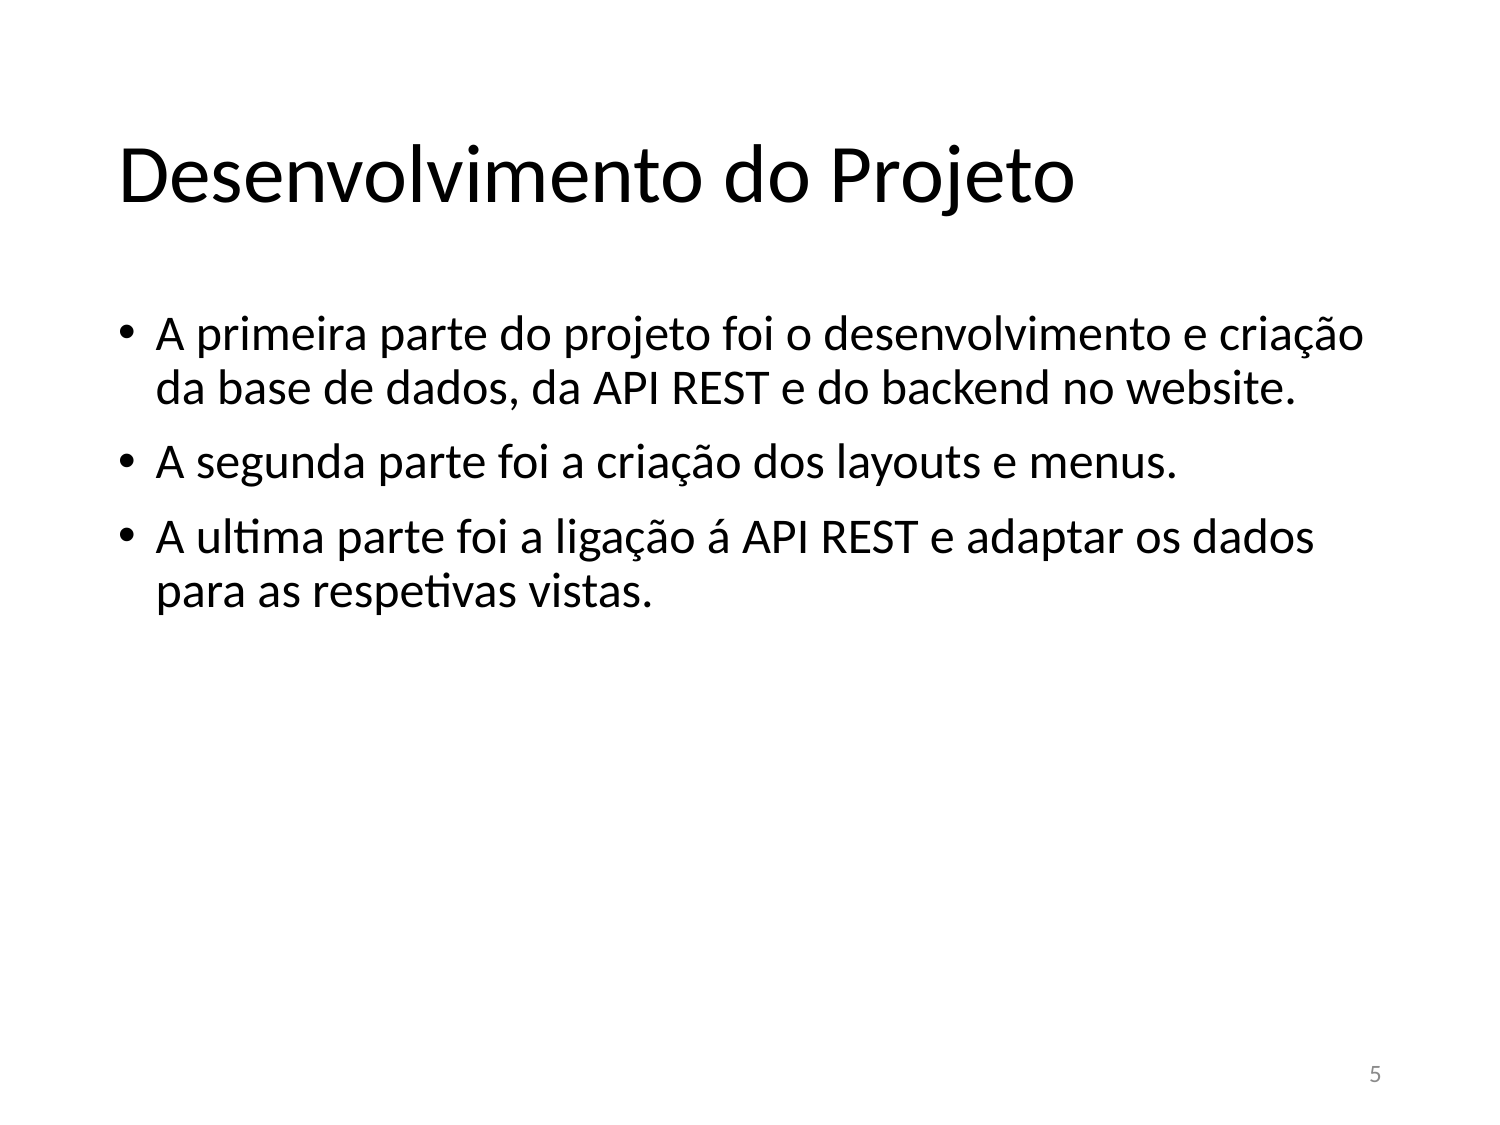

# Desenvolvimento do Projeto
A primeira parte do projeto foi o desenvolvimento e criação da base de dados, da API REST e do backend no website.
A segunda parte foi a criação dos layouts e menus.
A ultima parte foi a ligação á API REST e adaptar os dados para as respetivas vistas.
5